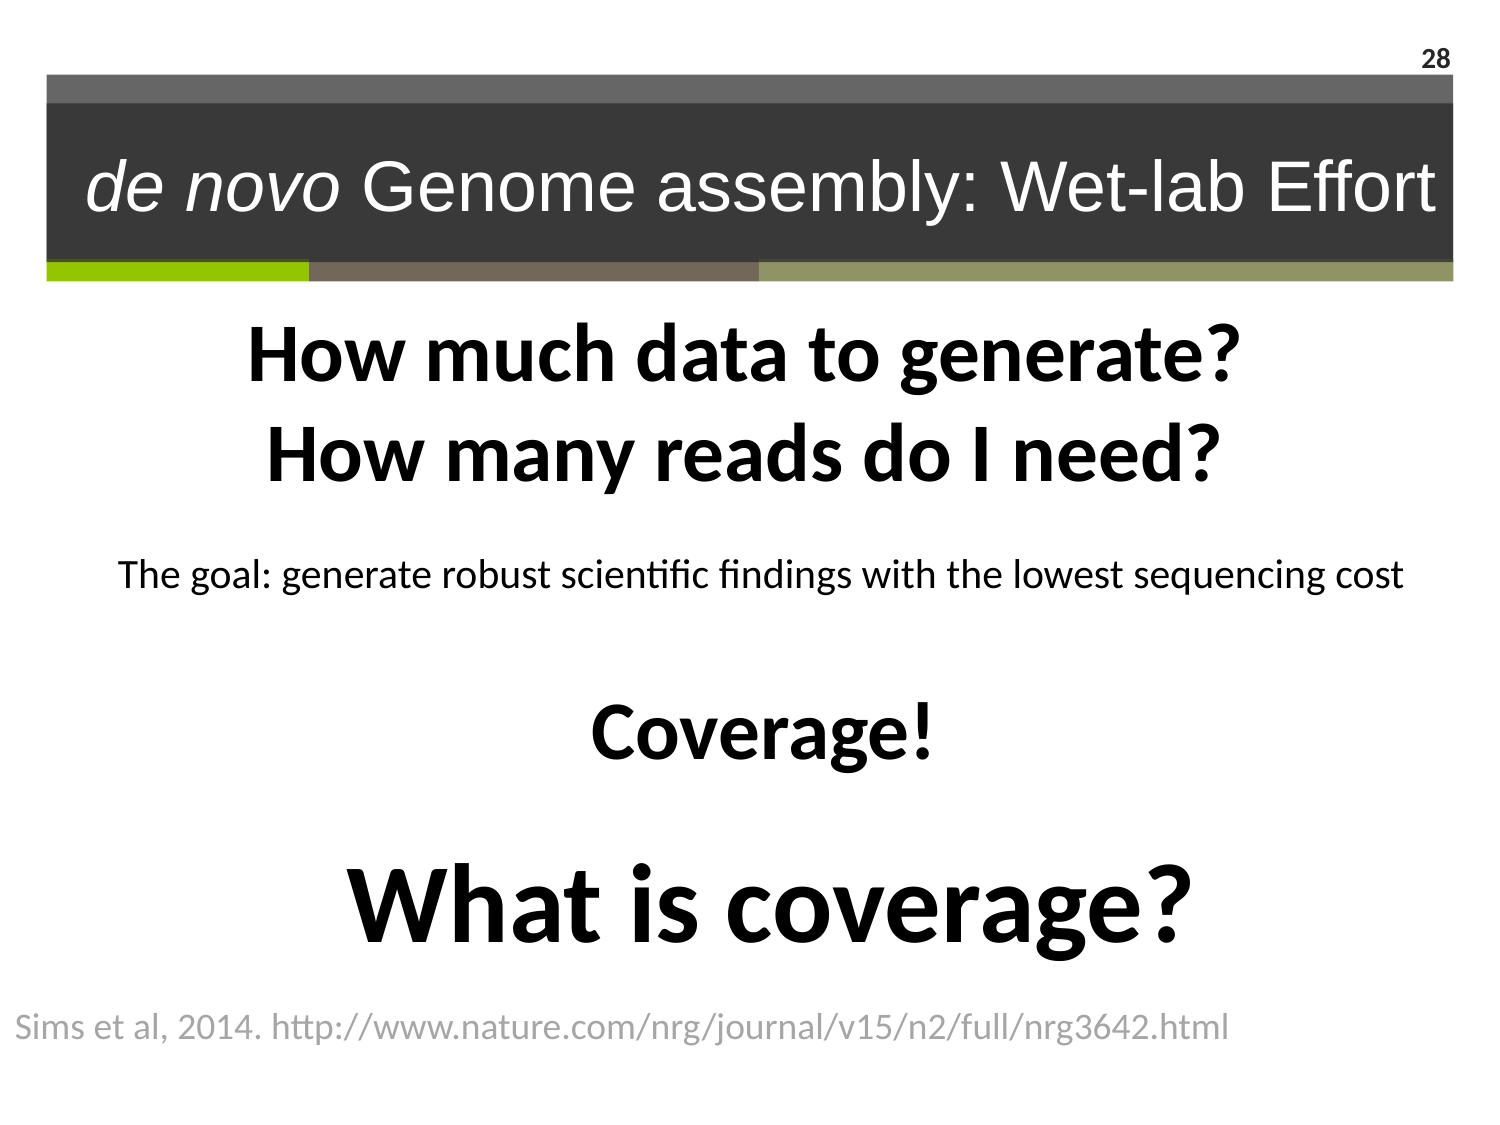

28
# de novo Genome assembly: Wet-lab Effort
How much data to generate?
How many reads do I need?
The goal: generate robust scientific findings with the lowest sequencing cost
Coverage!
What is coverage?
Sims et al, 2014. http://www.nature.com/nrg/journal/v15/n2/full/nrg3642.html